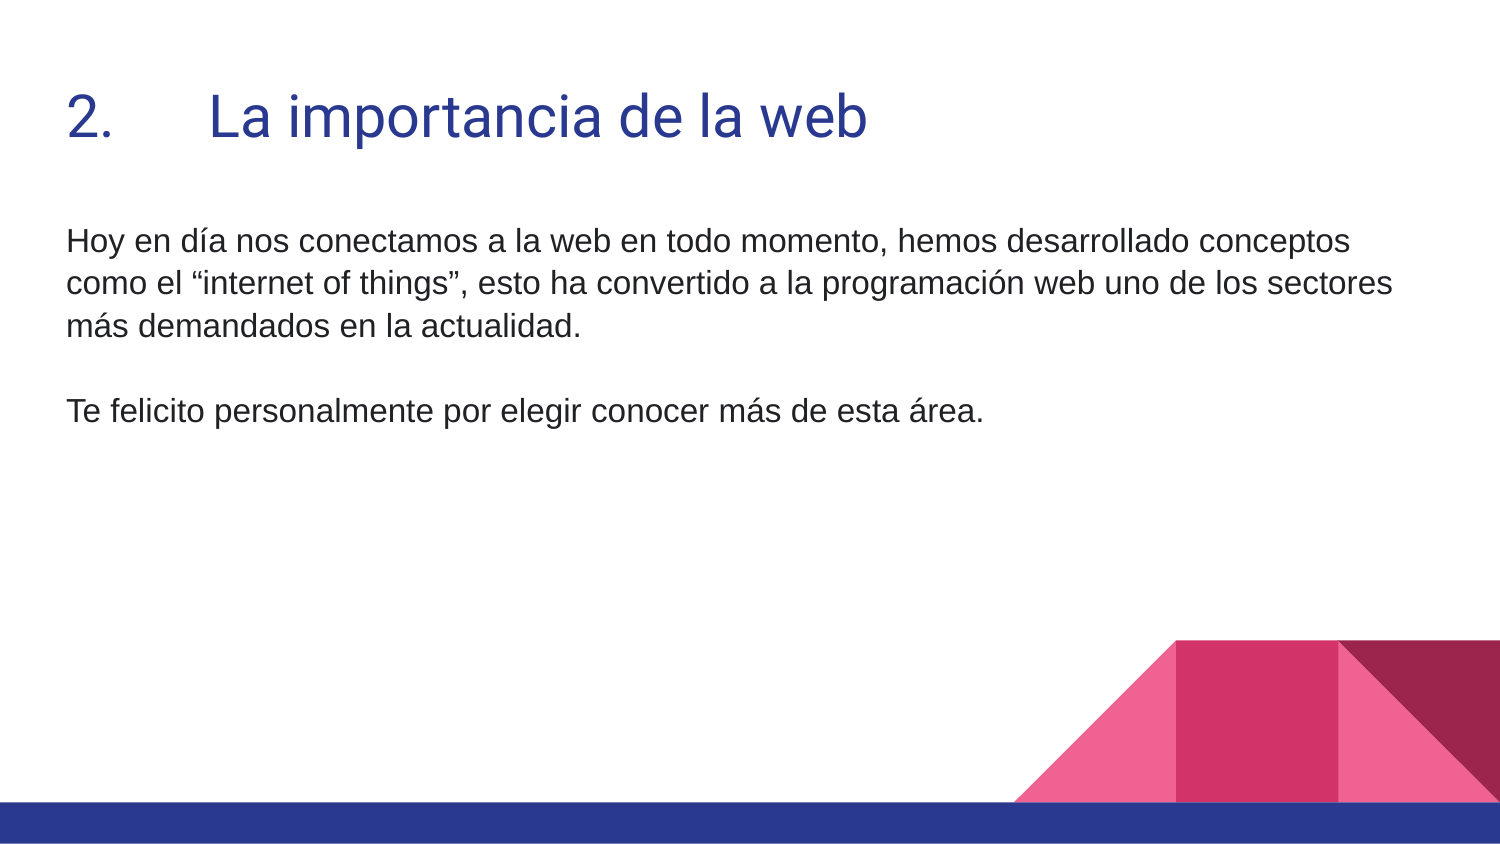

# 2.	La importancia de la web
Hoy en día nos conectamos a la web en todo momento, hemos desarrollado conceptos como el “internet of things”, esto ha convertido a la programación web uno de los sectores más demandados en la actualidad.

Te felicito personalmente por elegir conocer más de esta área.